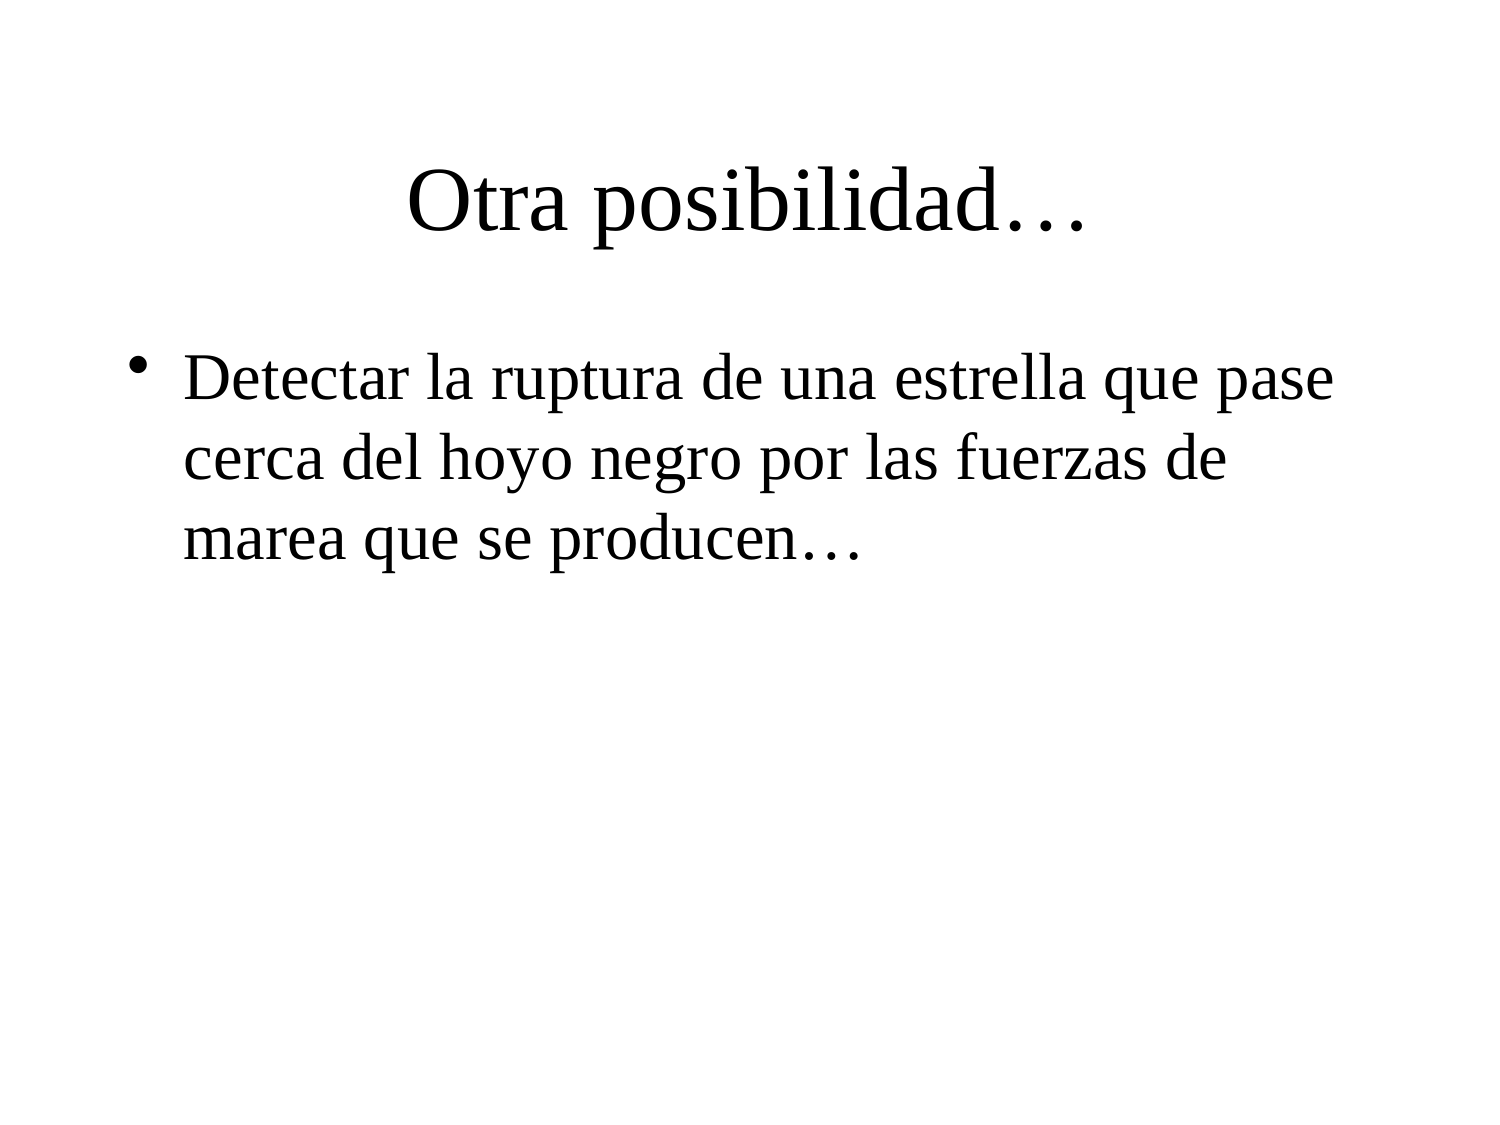

# Otra posibilidad…
Detectar la ruptura de una estrella que pase cerca del hoyo negro por las fuerzas de marea que se producen…